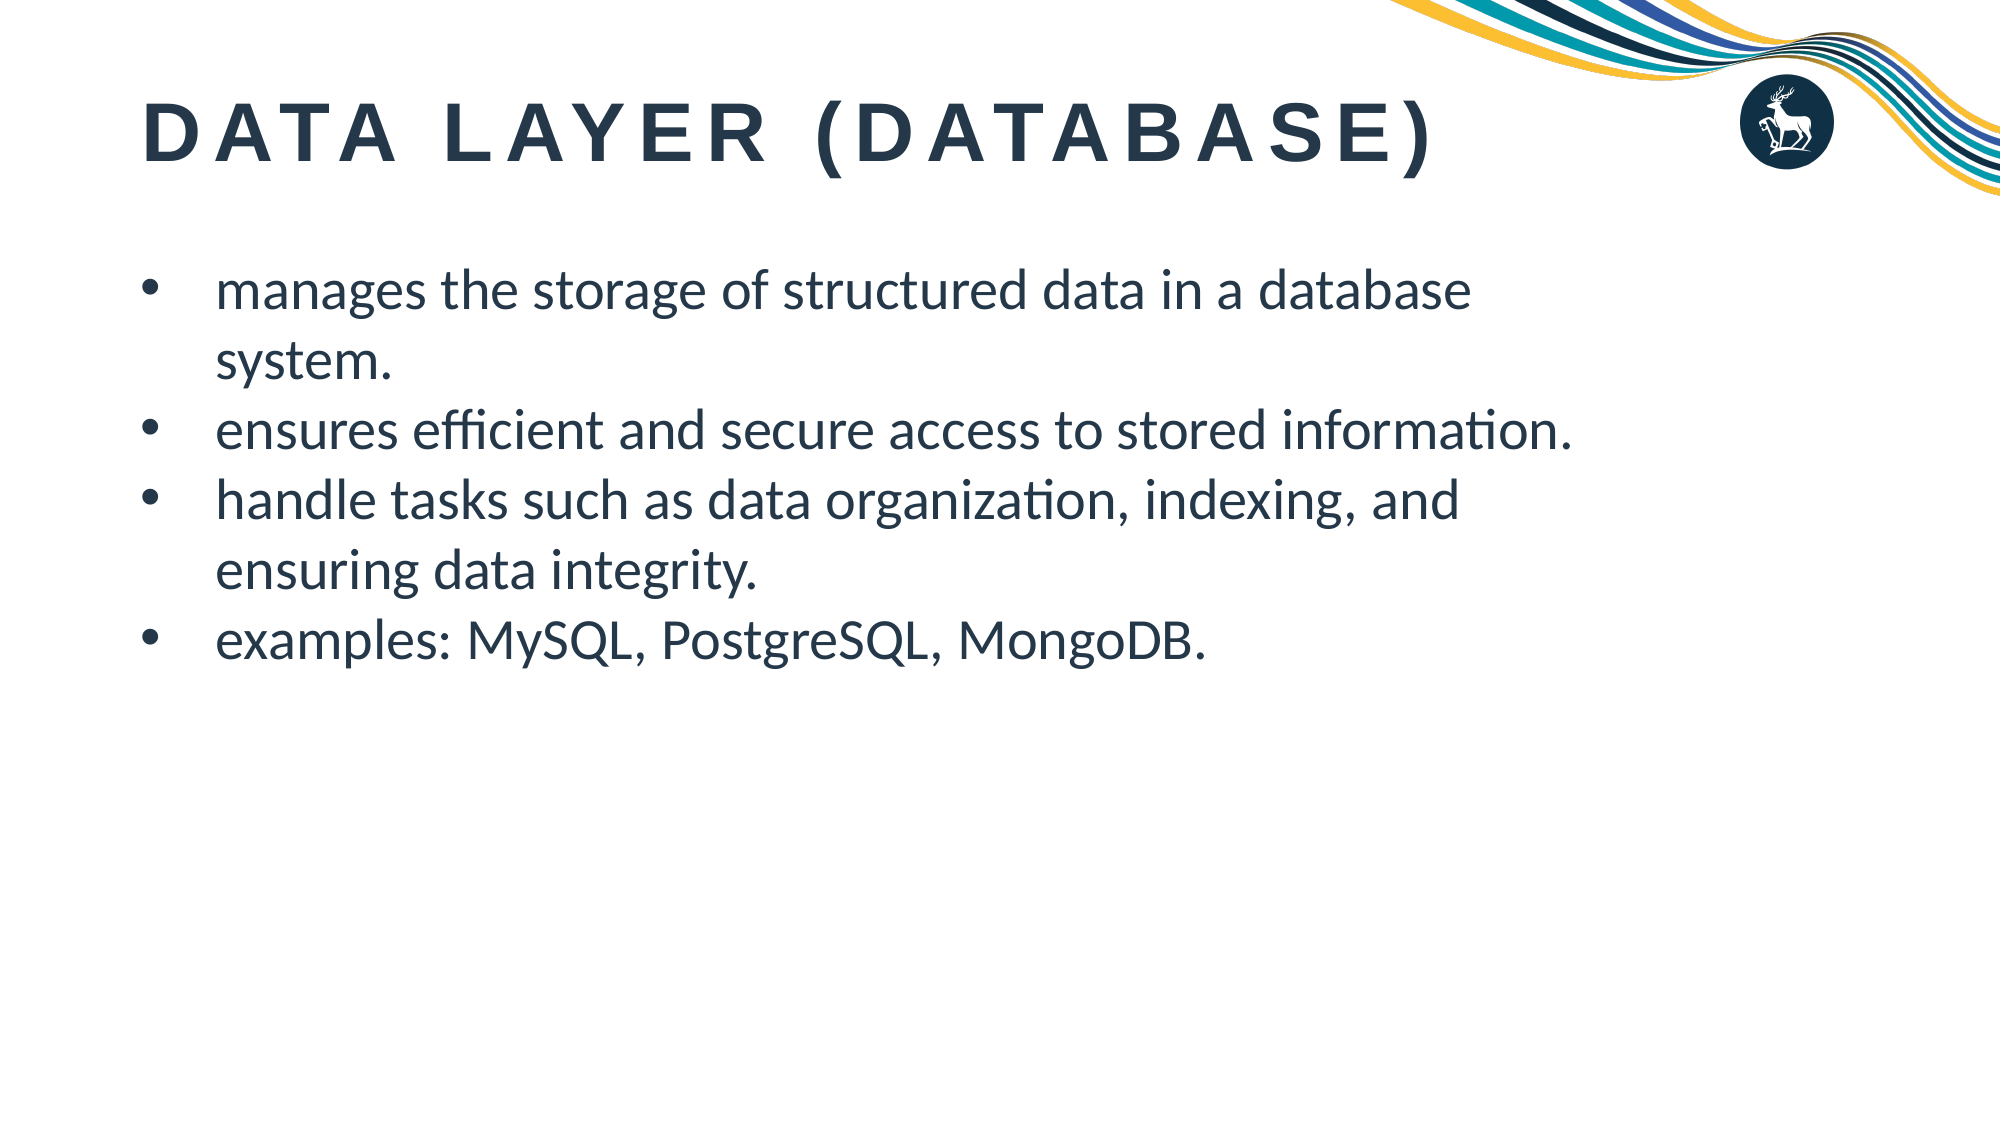

# Data Layer (Database)
manages the storage of structured data in a database system.
ensures efficient and secure access to stored information.
handle tasks such as data organization, indexing, and ensuring data integrity.
examples: MySQL, PostgreSQL, MongoDB.